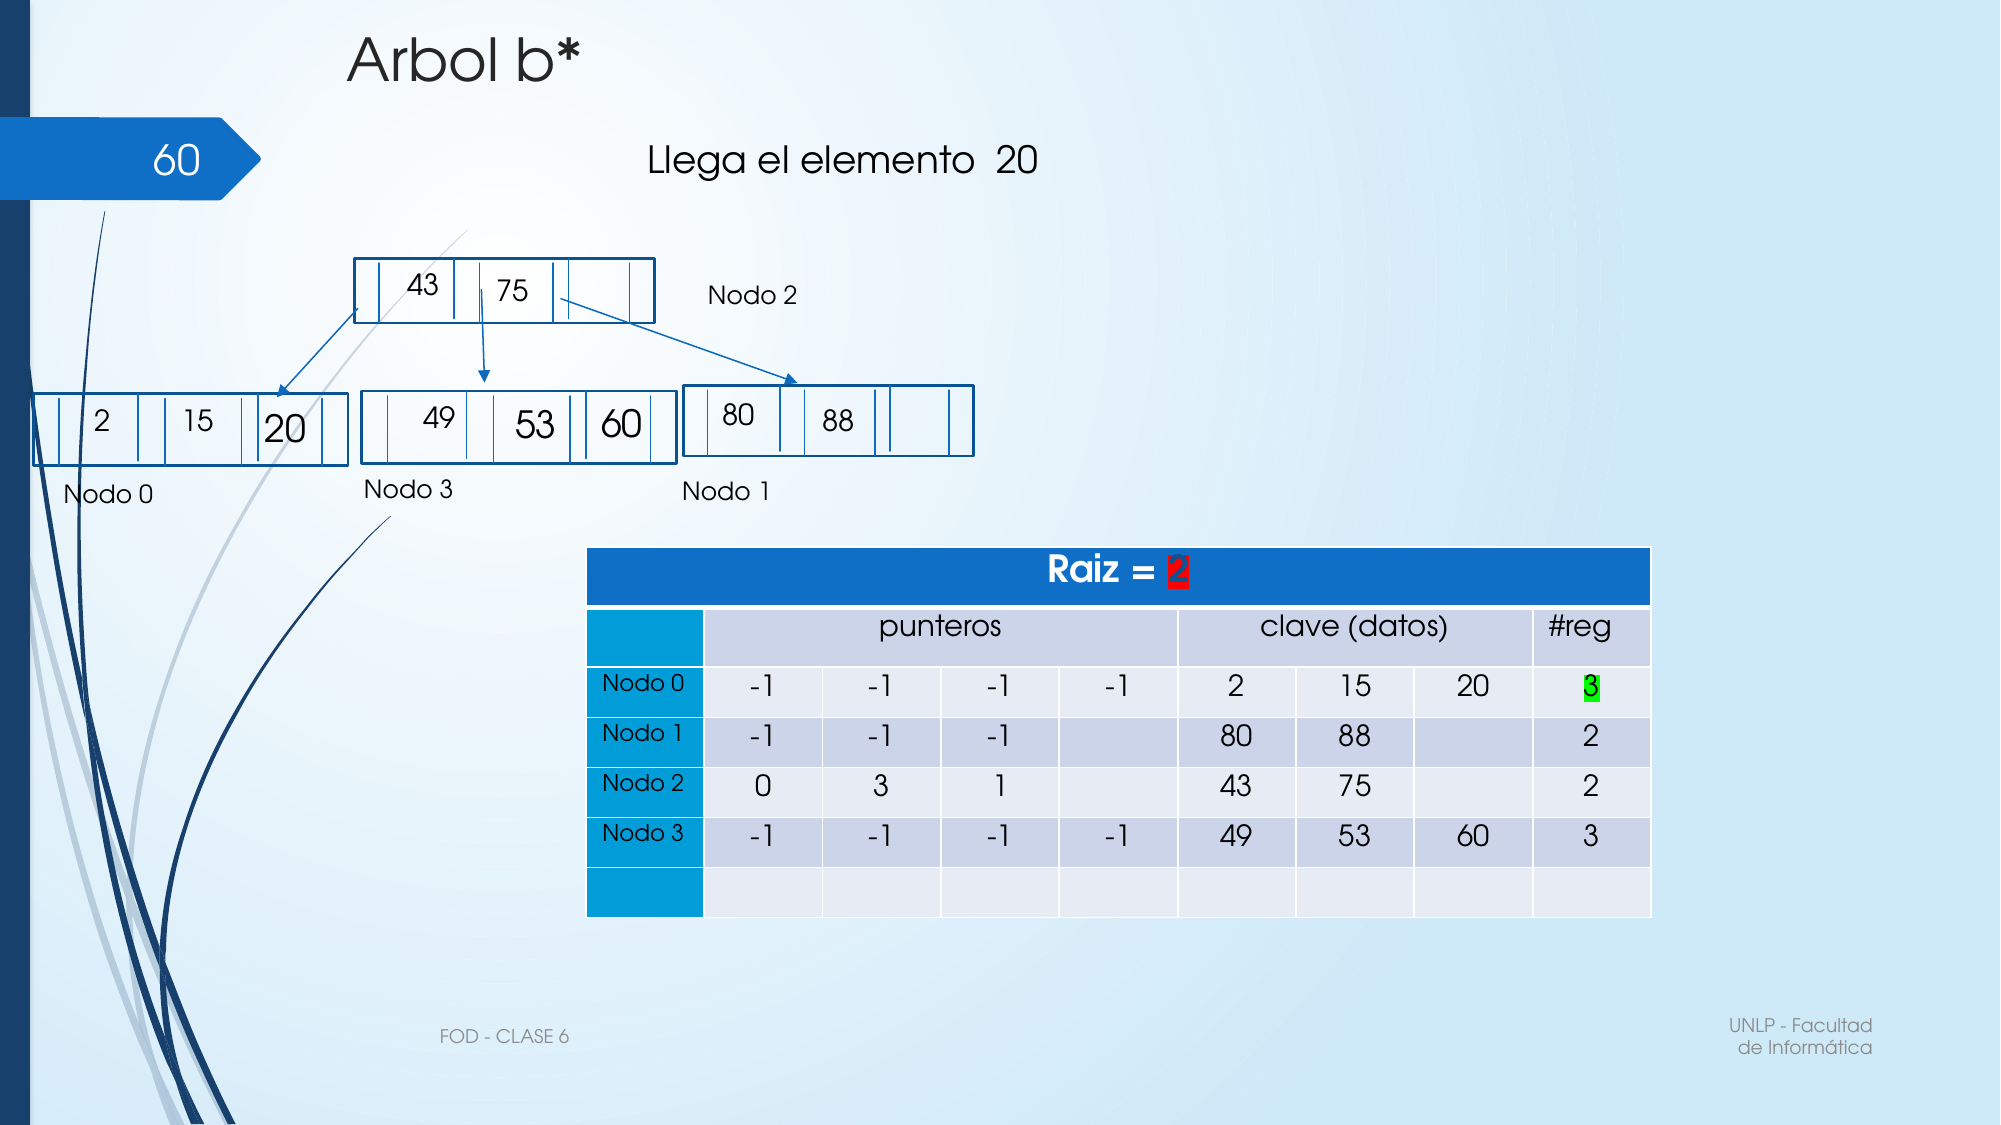

# Arbol b*
Llega el elemento  20
60

43
75
Nodo 2

80

49
60

53
2
15
88
20
Nodo 3
Nodo 1
Nodo 0
| Raiz = 2 |  |  |  |  |  |  |  |  |
| --- | --- | --- | --- | --- | --- | --- | --- | --- |
|  | punteros |  |  |  | clave (datos) |  |  | #reg |
| Nodo 0 | -1 | -1 | -1 | -1 | 2 | 15 | 20 | 3 |
| Nodo 1 | -1 | -1 | -1 |  | 80 | 88 |  | 2 |
| Nodo 2 | 0 | 3 | 1 |  | 43 | 75 |  | 2 |
| Nodo 3 | -1 | -1 | -1 | -1 | 49 | 53 | 60 | 3 |
|  |  |  |  |  |  |  |  |  |
UNLP - Facultad de Informática
FOD - CLASE 6